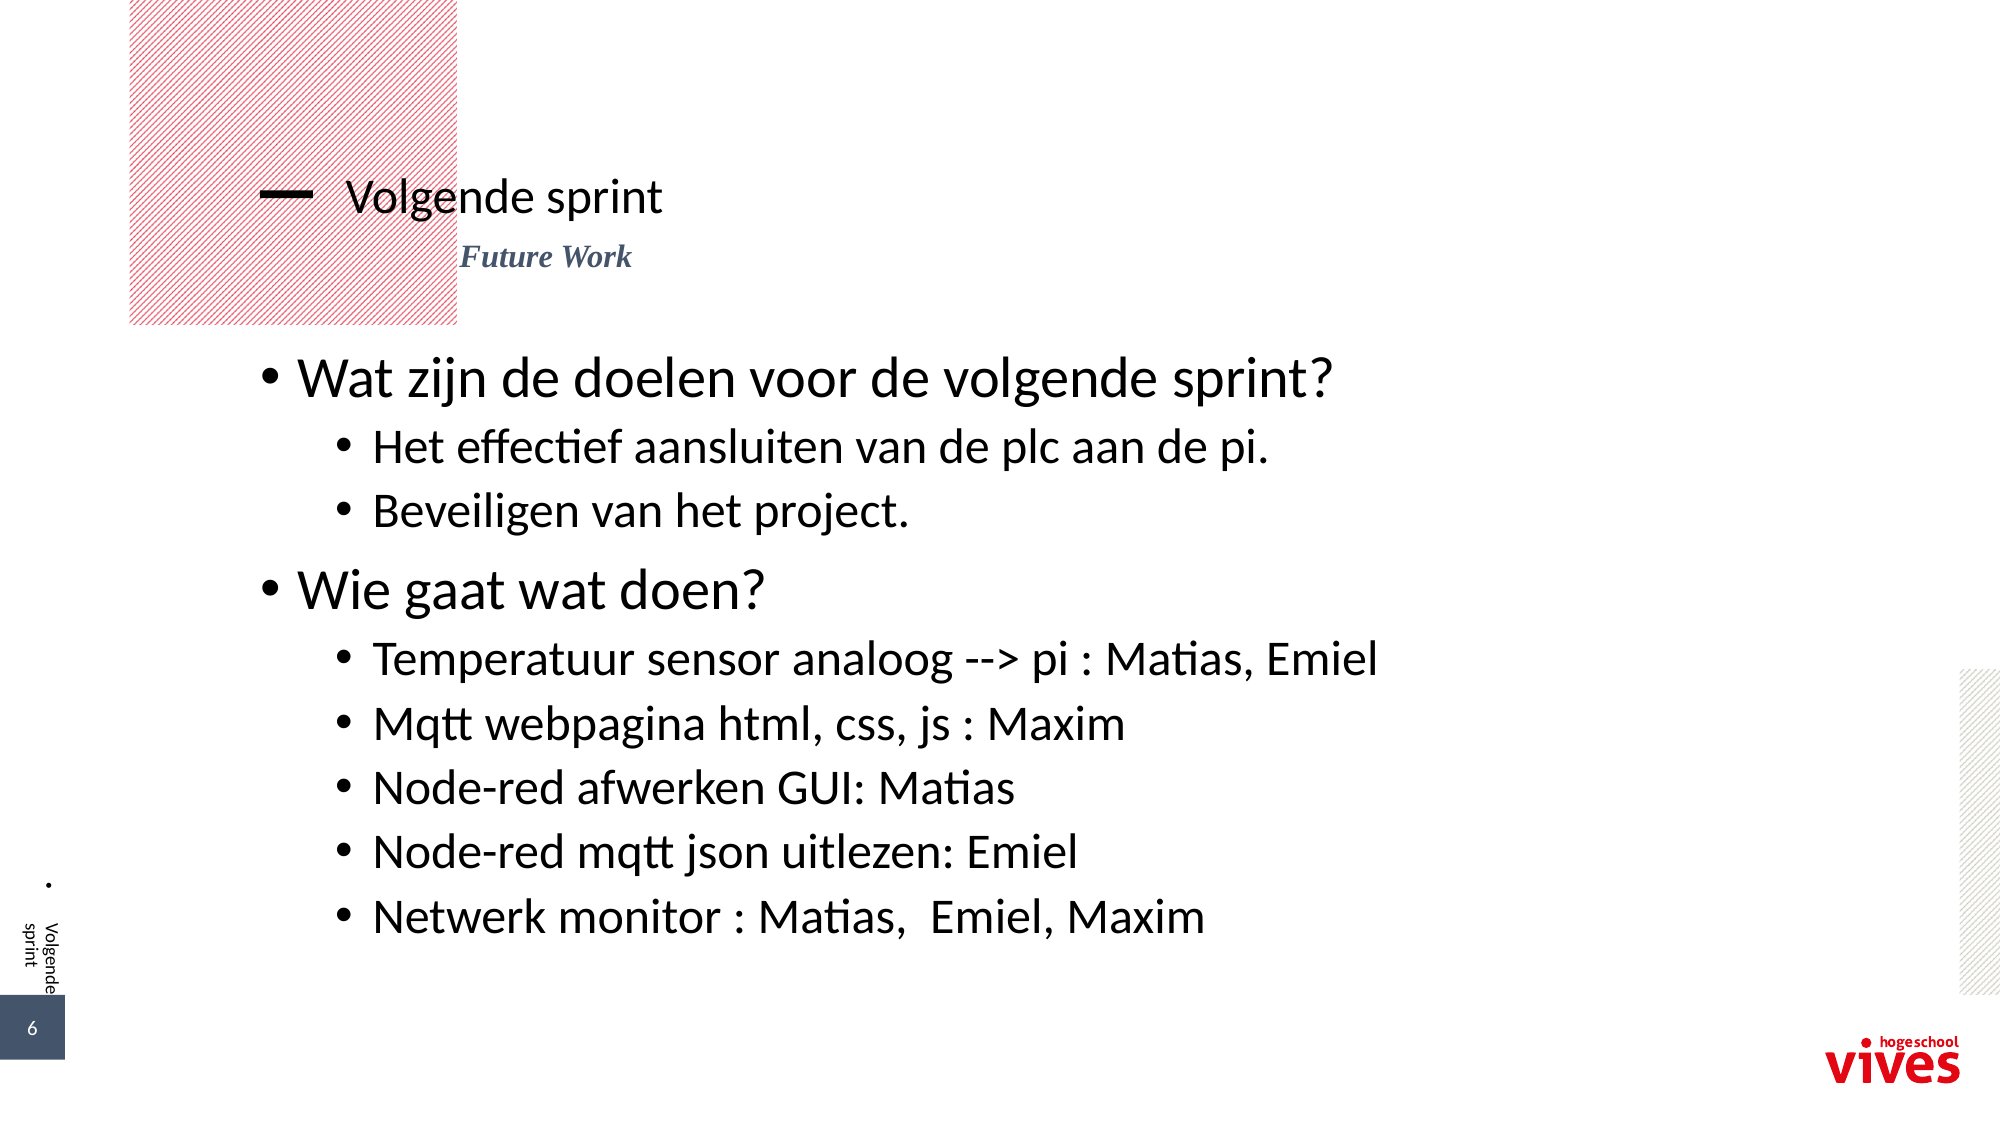

# Volgende sprint
Future Work
Wat zijn de doelen voor de volgende sprint?
Het effectief aansluiten van de plc aan de pi.
Beveiligen van het project.
Wie gaat wat doen?
Temperatuur sensor analoog --> pi : Matias, Emiel
Mqtt webpagina html, css, js : Maxim
Node-red afwerken GUI: Matias
Node-red mqtt json uitlezen: Emiel
Netwerk monitor : Matias,  Emiel, Maxim

Volgende sprint